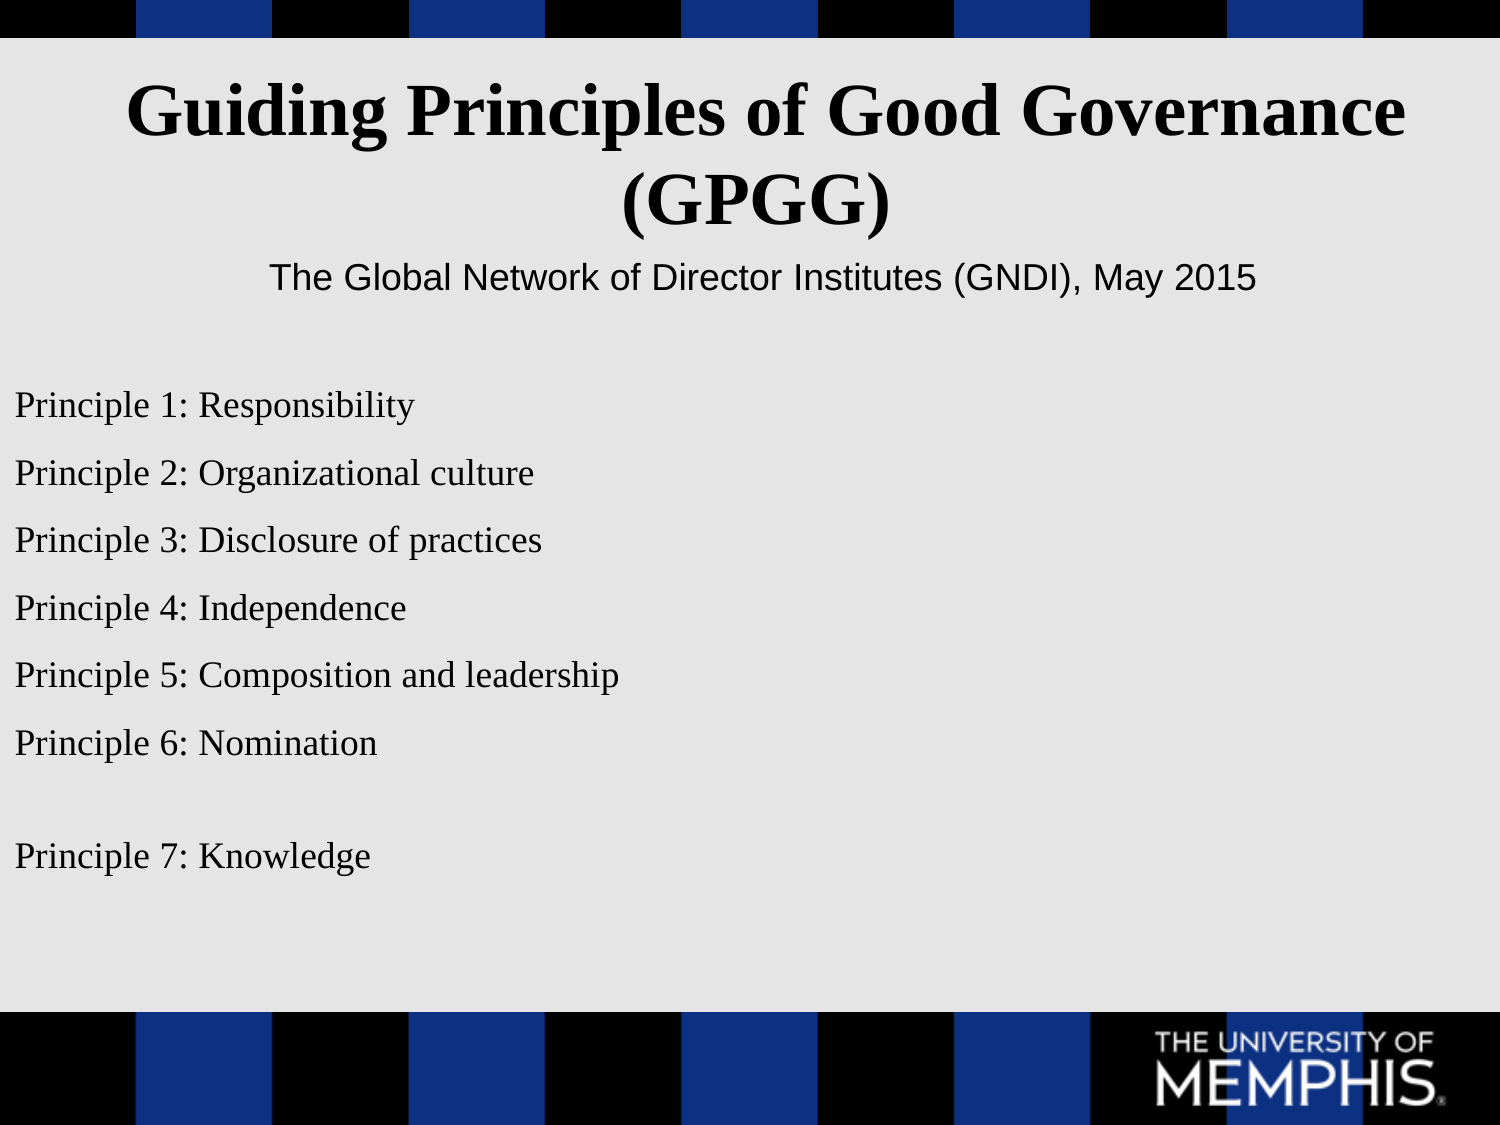

# Guiding Principles of Good Governance (GPGG) The Global Network of Director Institutes (GNDI), May 2015
Principle 1: Responsibility
Principle 2: Organizational culture
Principle 3: Disclosure of practices
Principle 4: Independence
Principle 5: Composition and leadership
Principle 6: Nomination
Principle 7: Knowledge